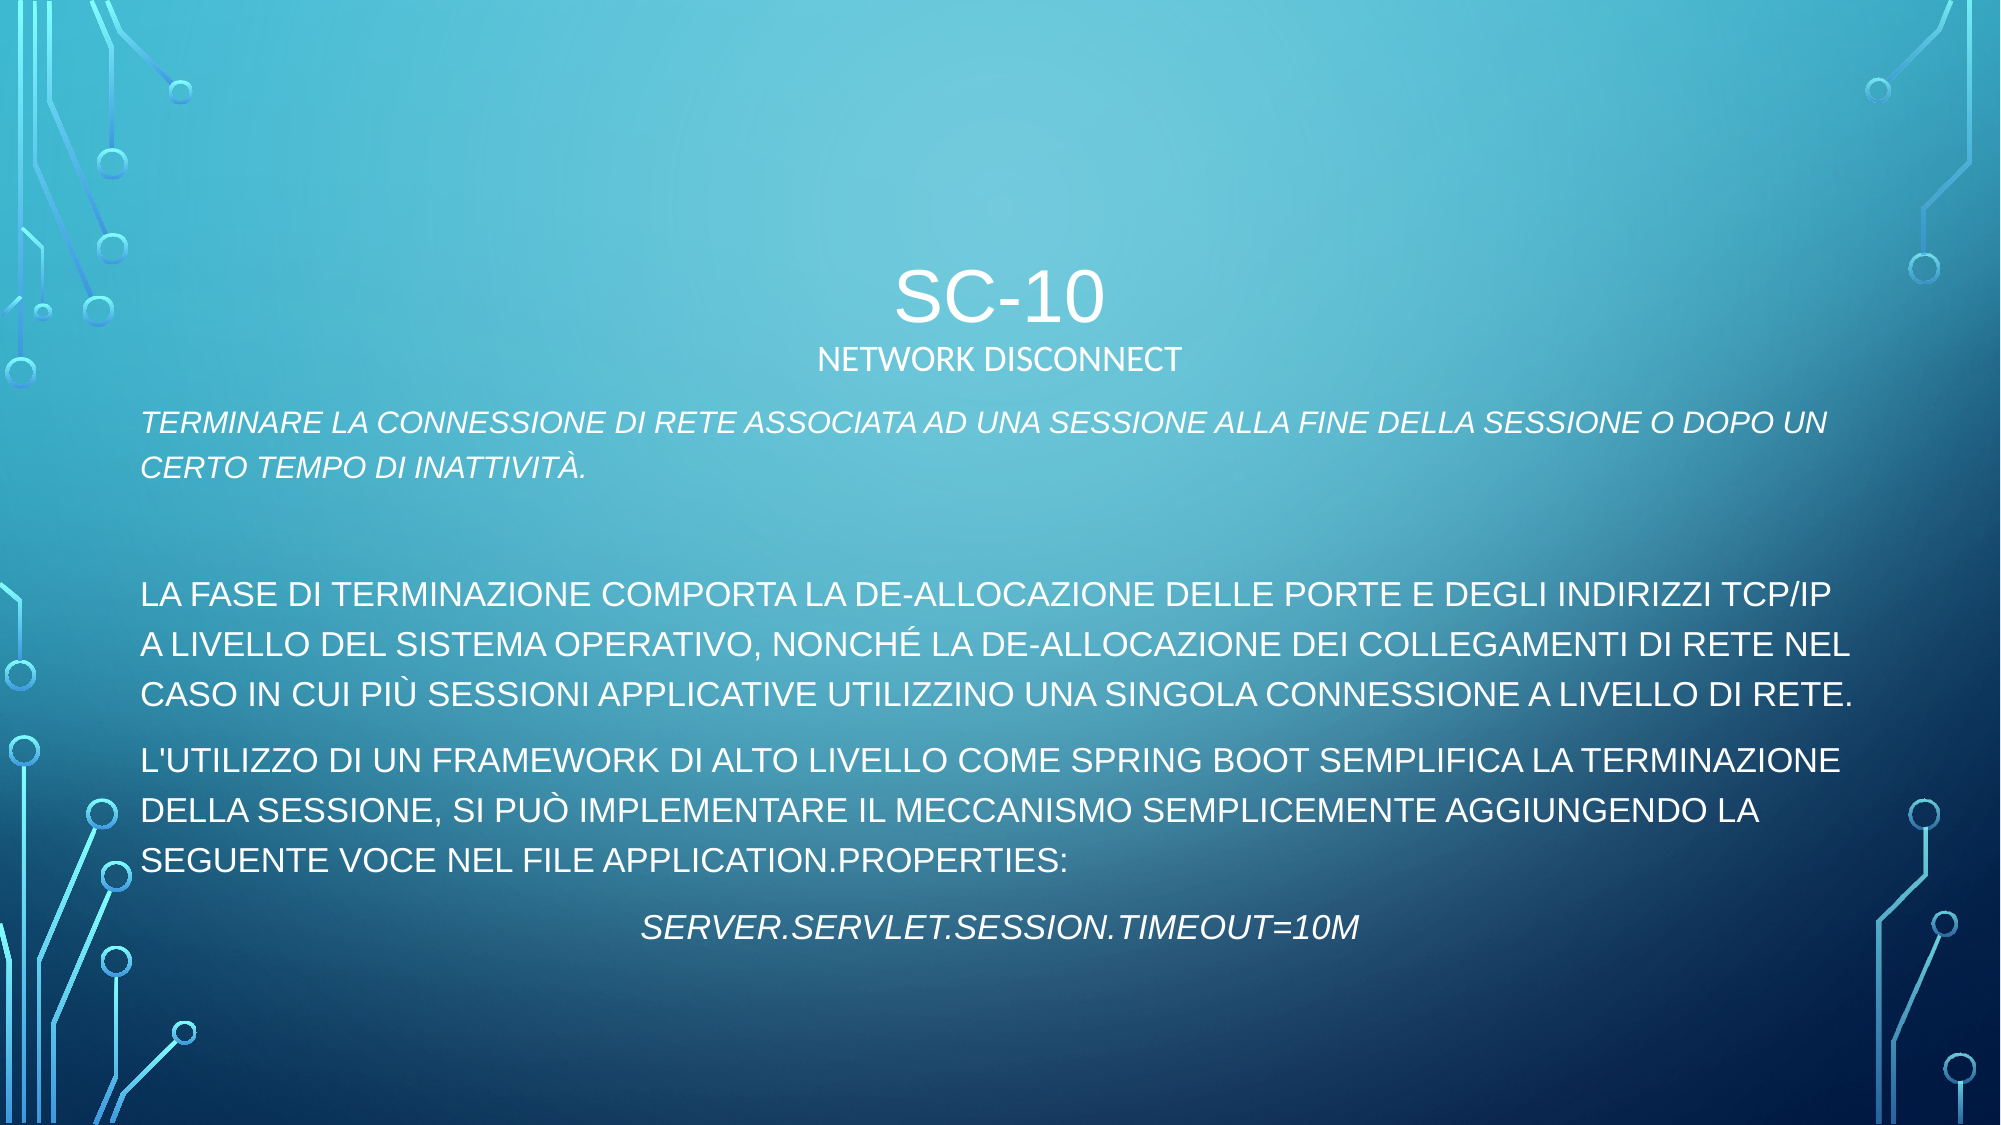

# SC-10 NETWORK DISCONNECT
Terminare la connessione di rete associata ad una sessione alla fine della sessione o dopo un certo tempo di inattività.

La fase di terminazione comporta la de-allocazione delle porte e degli indirizzi TCP/IP a livello del sistema operativo, nonché la de-allocazione dei collegamenti di rete nel caso in cui più sessioni applicative utilizzino una singola connessione a livello di rete.
L'utilizzo di un framework di alto livello come Spring Boot semplifica la terminazione della sessione, si può implementare il meccanismo semplicemente aggiungendo la seguente voce nel file application.properties:
server.servlet.session.timeout=10m